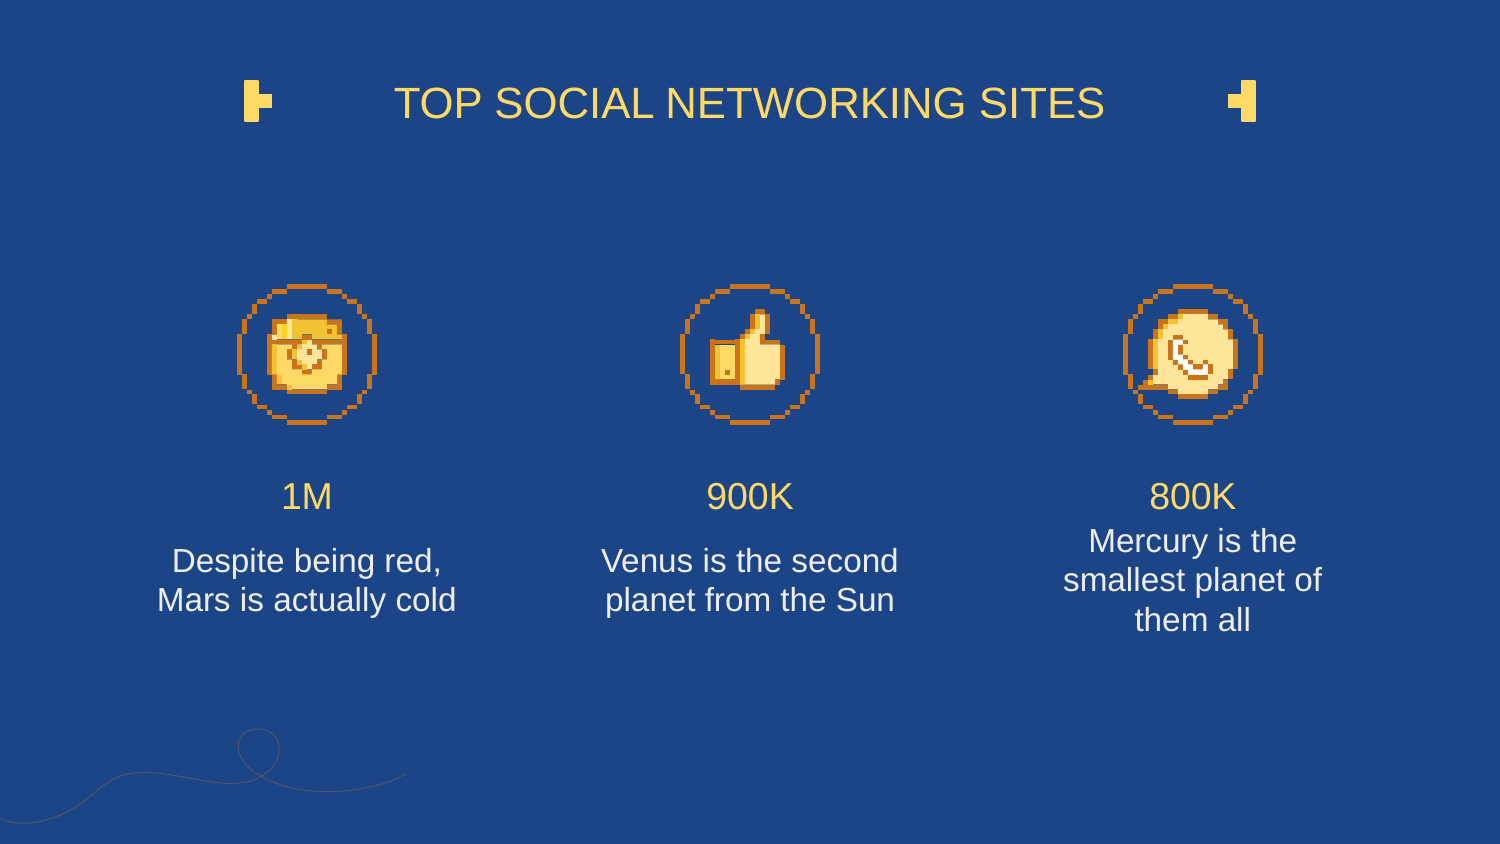

TOP SOCIAL NETWORKING SITES

# 1M
900K
800K
Despite being red, Mars is actually cold
Venus is the second planet from the Sun
Mercury is the smallest planet of them all